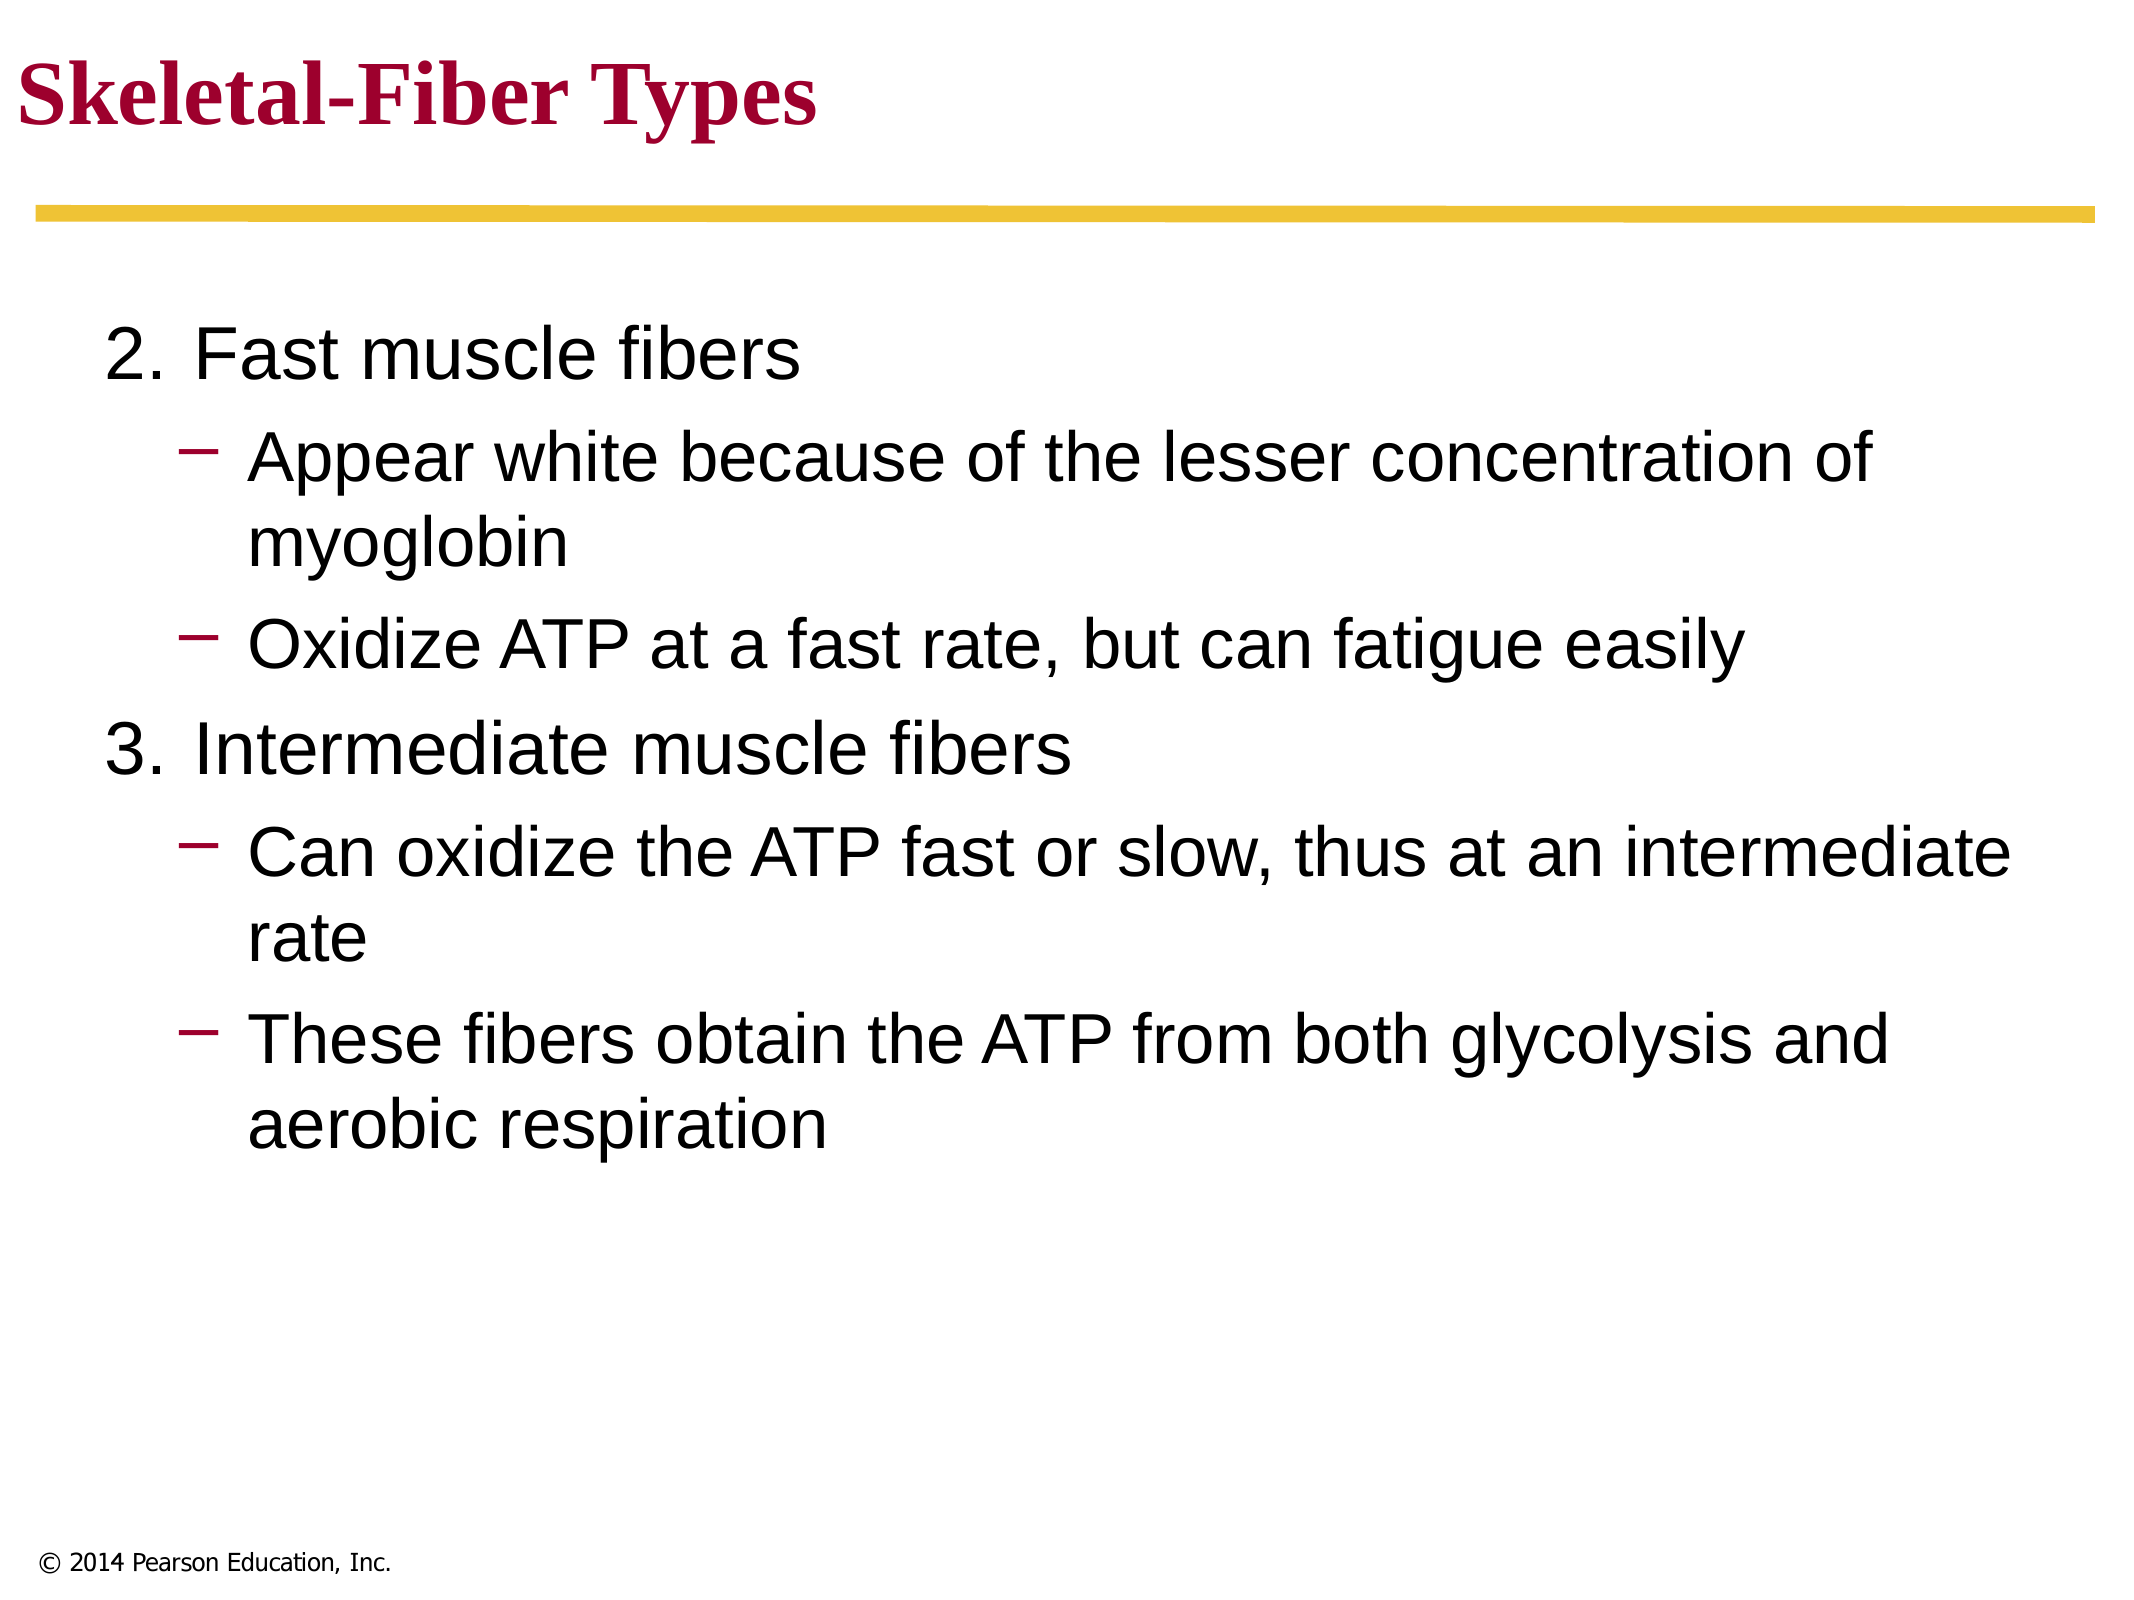

Skeletal-Fiber Types

Fast muscle fibers
Appear white because of the lesser concentration of myoglobin
Oxidize ATP at a fast rate, but can fatigue easily
Intermediate muscle fibers
Can oxidize the ATP fast or slow, thus at an intermediate rate
These fibers obtain the ATP from both glycolysis and aerobic respiration